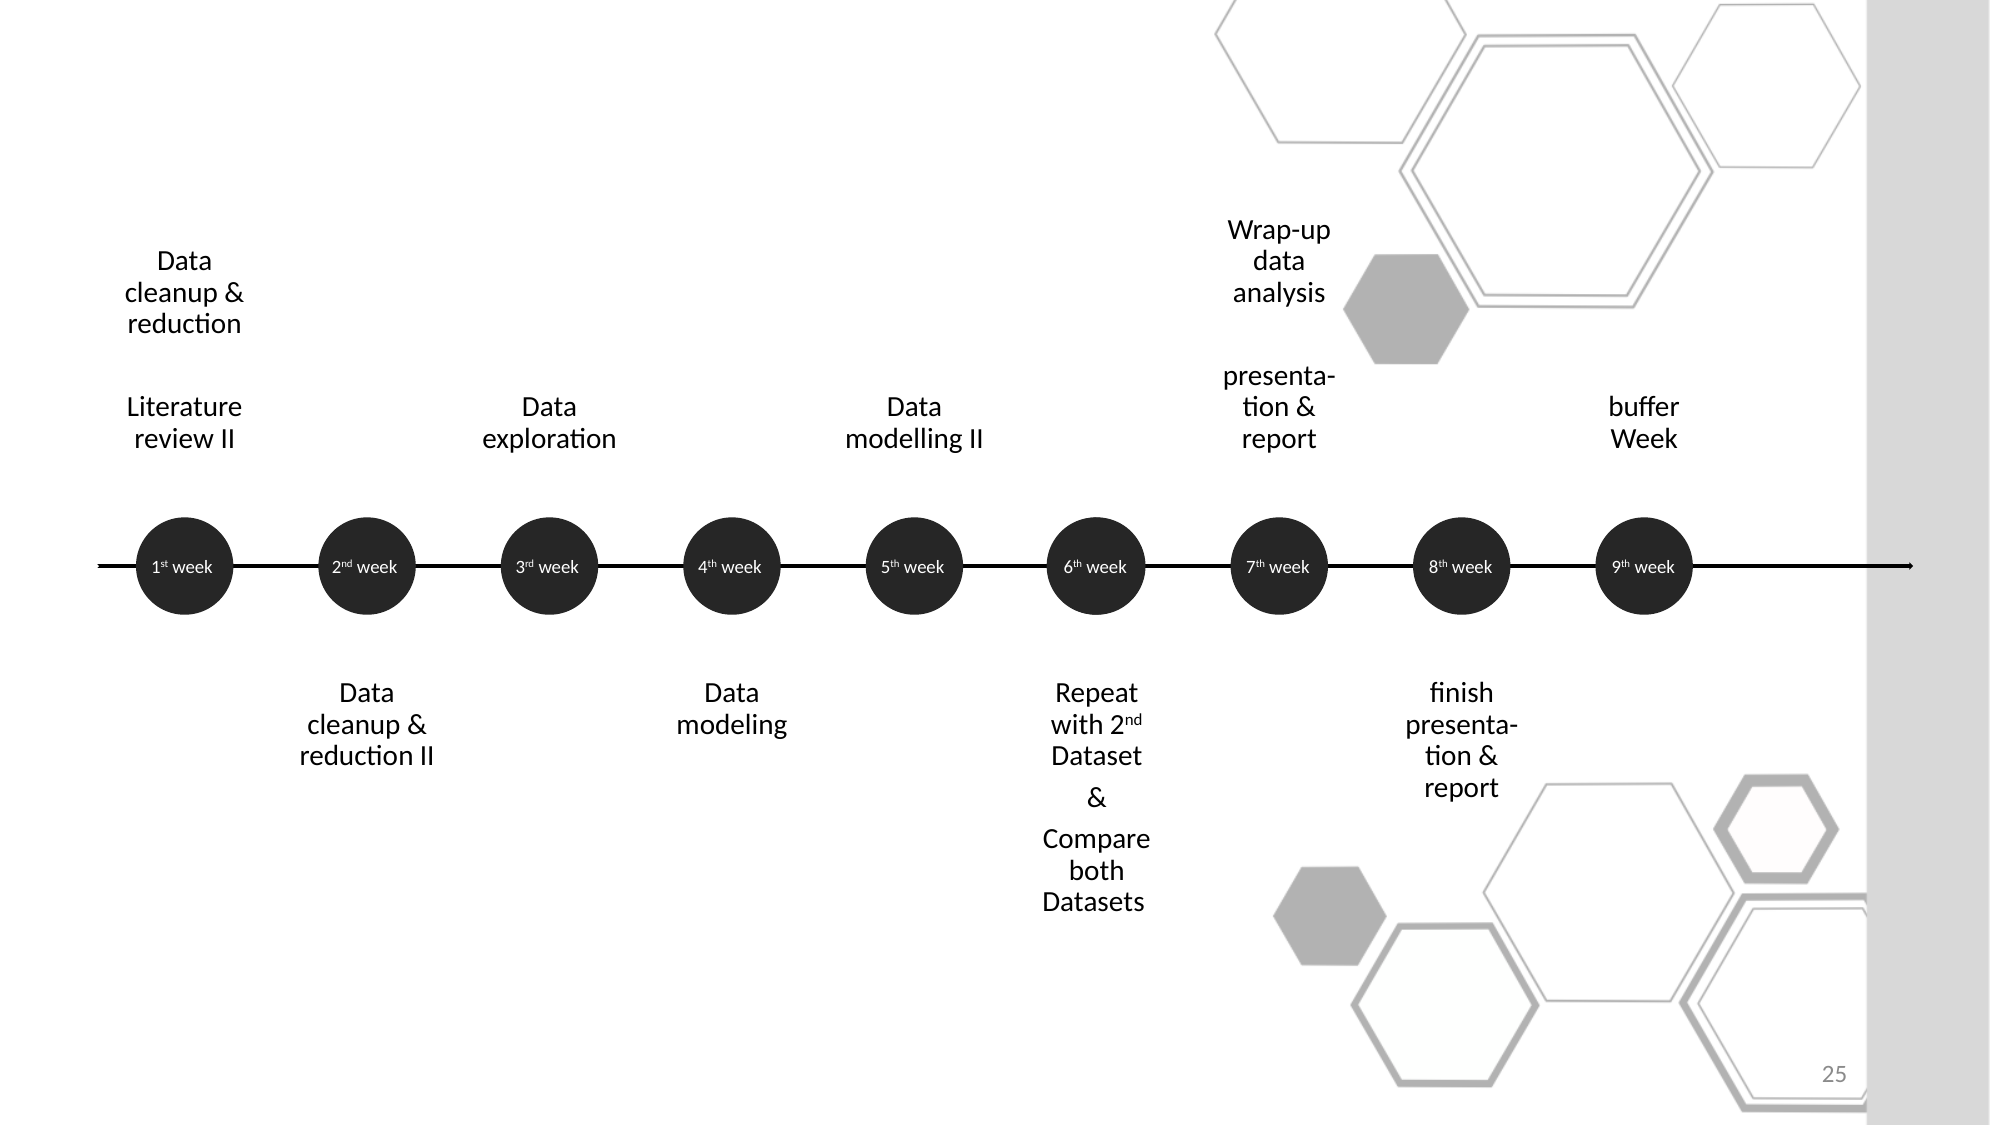

Data cleanup & reduction

Literature review II
Data cleanup & reduction II
Data exploration
Data modeling
Data modelling II
Repeat with 2nd Dataset
&
Compare both Datasets
Wrap-up data analysis

presenta-tion & report
finish presenta-tion & report
buffer Week
Milestones

figuring out whether there are differences between (amount of) RBPs between both cell cycle phases
figuring out whether there are changes in actin associated RBPs between cell cycle phases

1st week
2nd week
3rd week
4th week
5th week
6th week
7th week
8th week
9th week
25